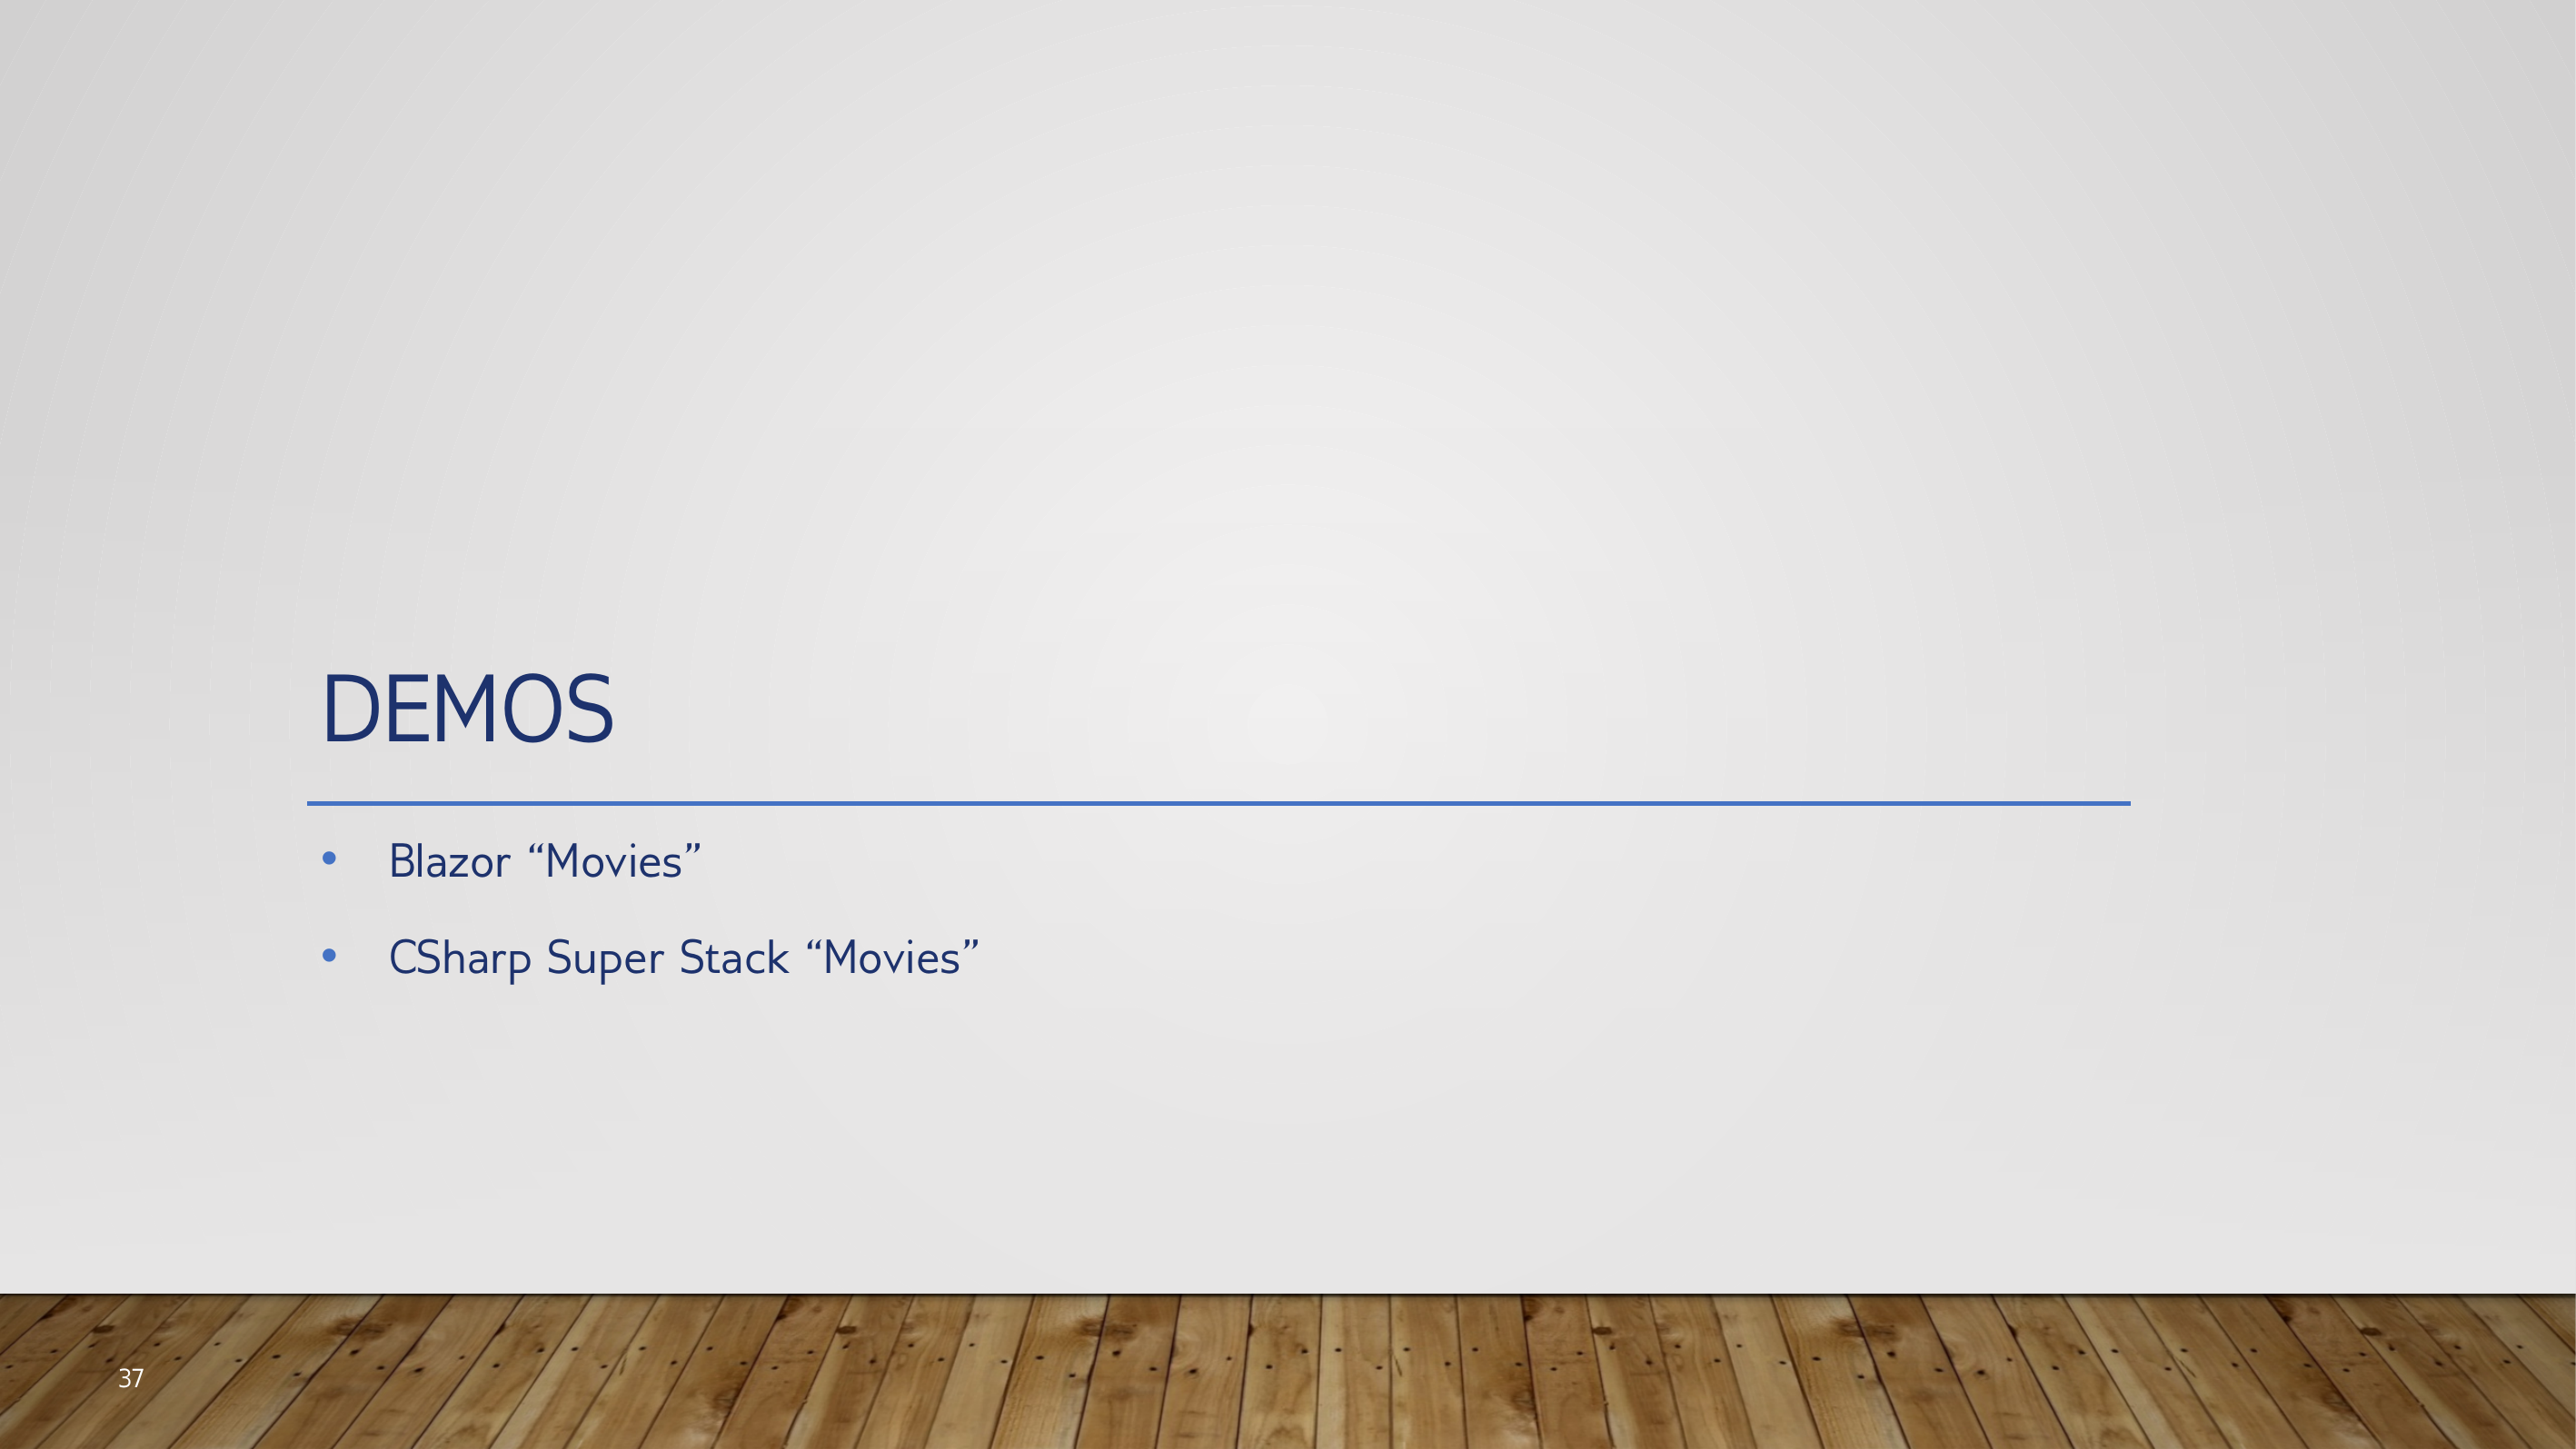

# DEMOS
Blazor “Movies”
CSharp Super Stack “Movies”